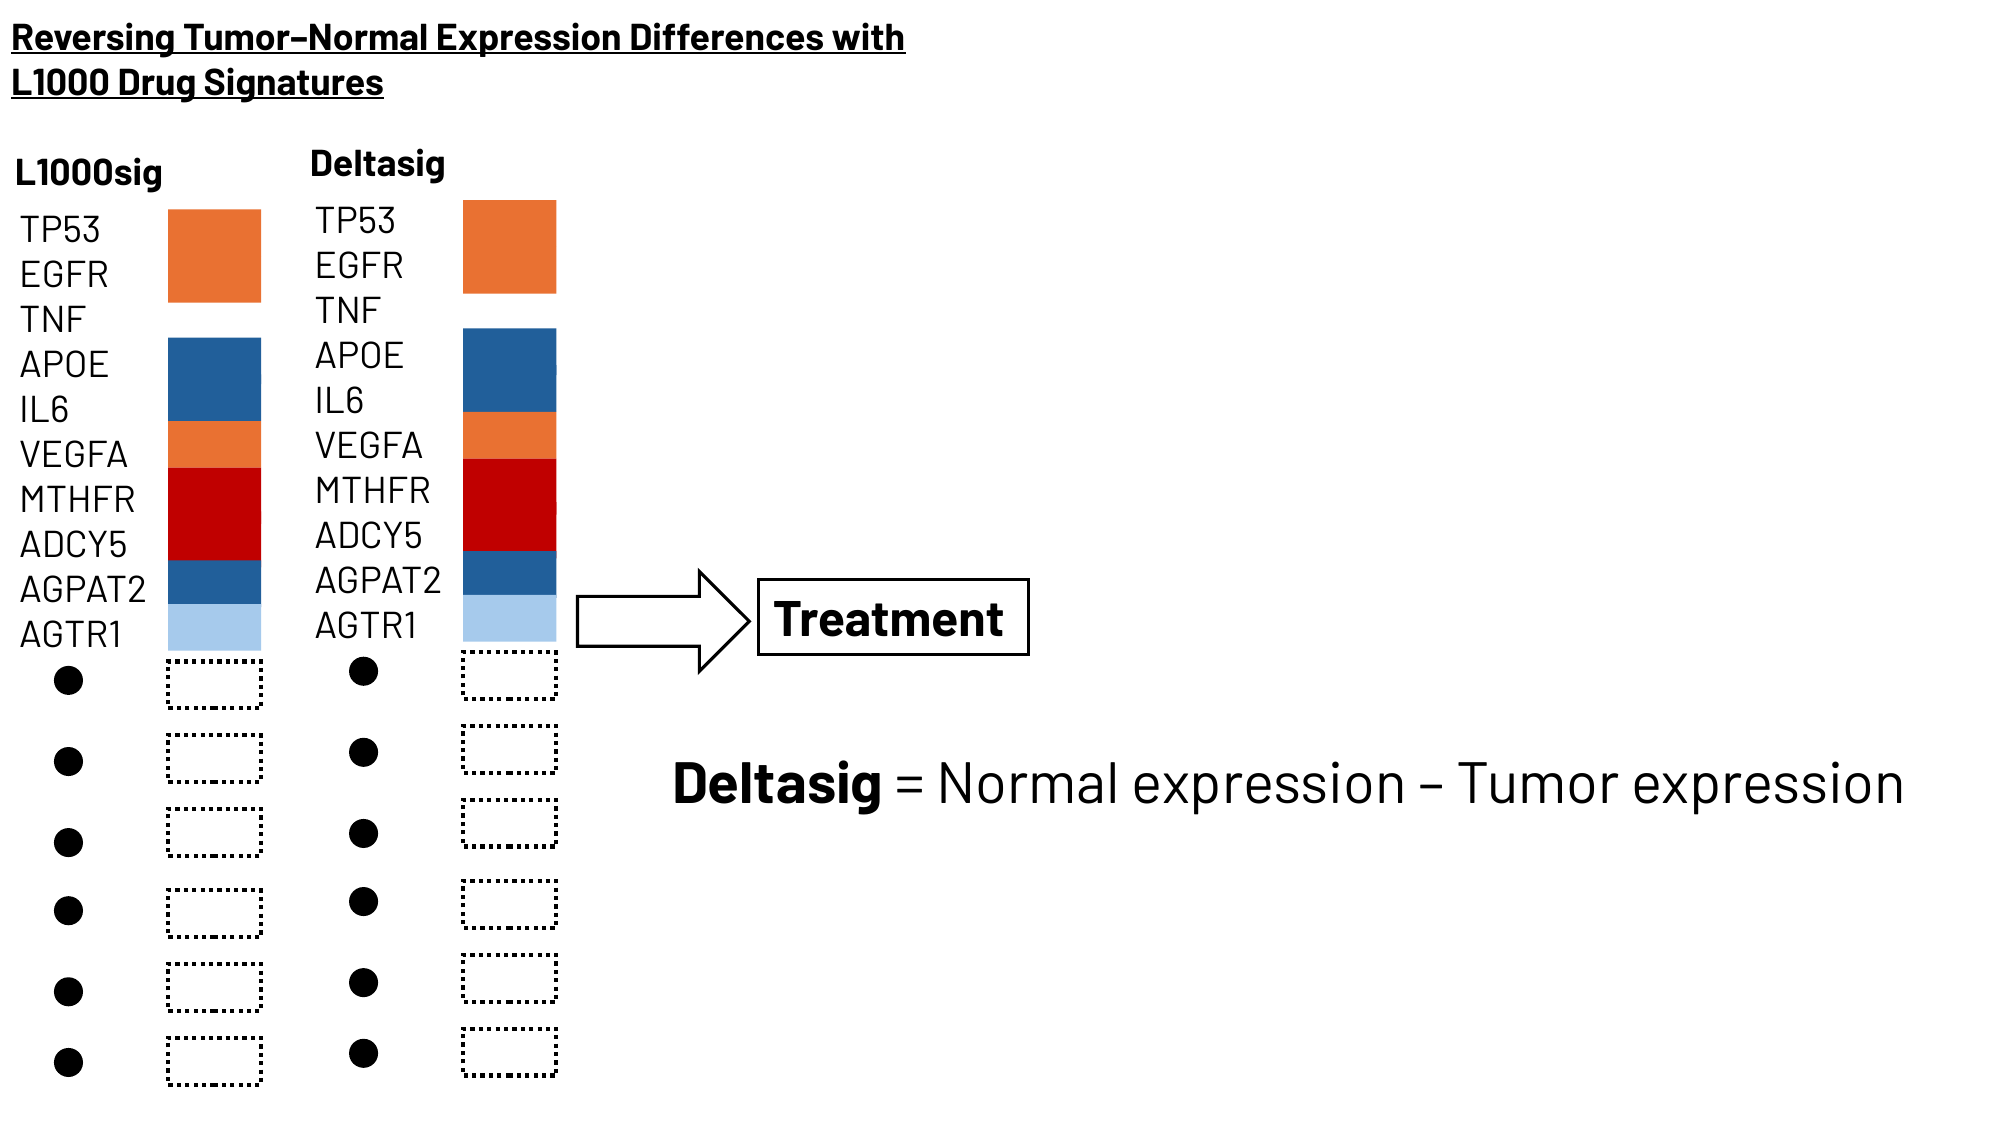

Reversing Tumor–Normal Expression Differences with L1000 Drug Signatures
Deltasig
L1000sig
TP53
EGFR
TNF
APOE
IL6
VEGFA
MTHFR
ADCY5 AGPAT2 AGTR1
TP53
EGFR
TNF
APOE
IL6
VEGFA
MTHFR
ADCY5 AGPAT2 AGTR1

Treatment

Deltasig = Normal expression – Tumor expression